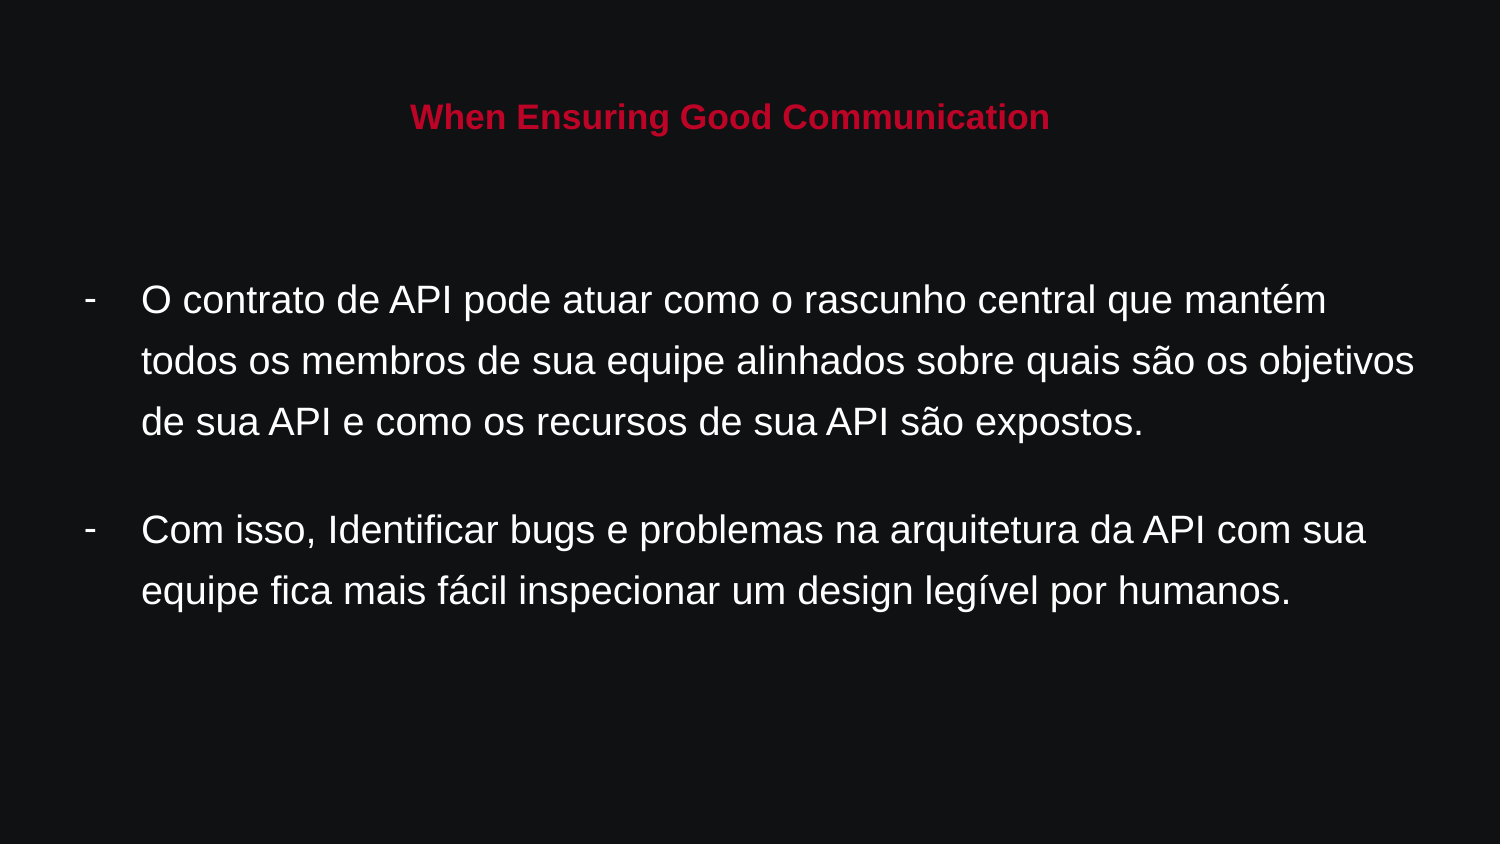

# When Ensuring Good Communication
O contrato de API pode atuar como o rascunho central que mantém todos os membros de sua equipe alinhados sobre quais são os objetivos de sua API e como os recursos de sua API são expostos.

Com isso, Identificar bugs e problemas na arquitetura da API com sua equipe fica mais fácil inspecionar um design legível por humanos.